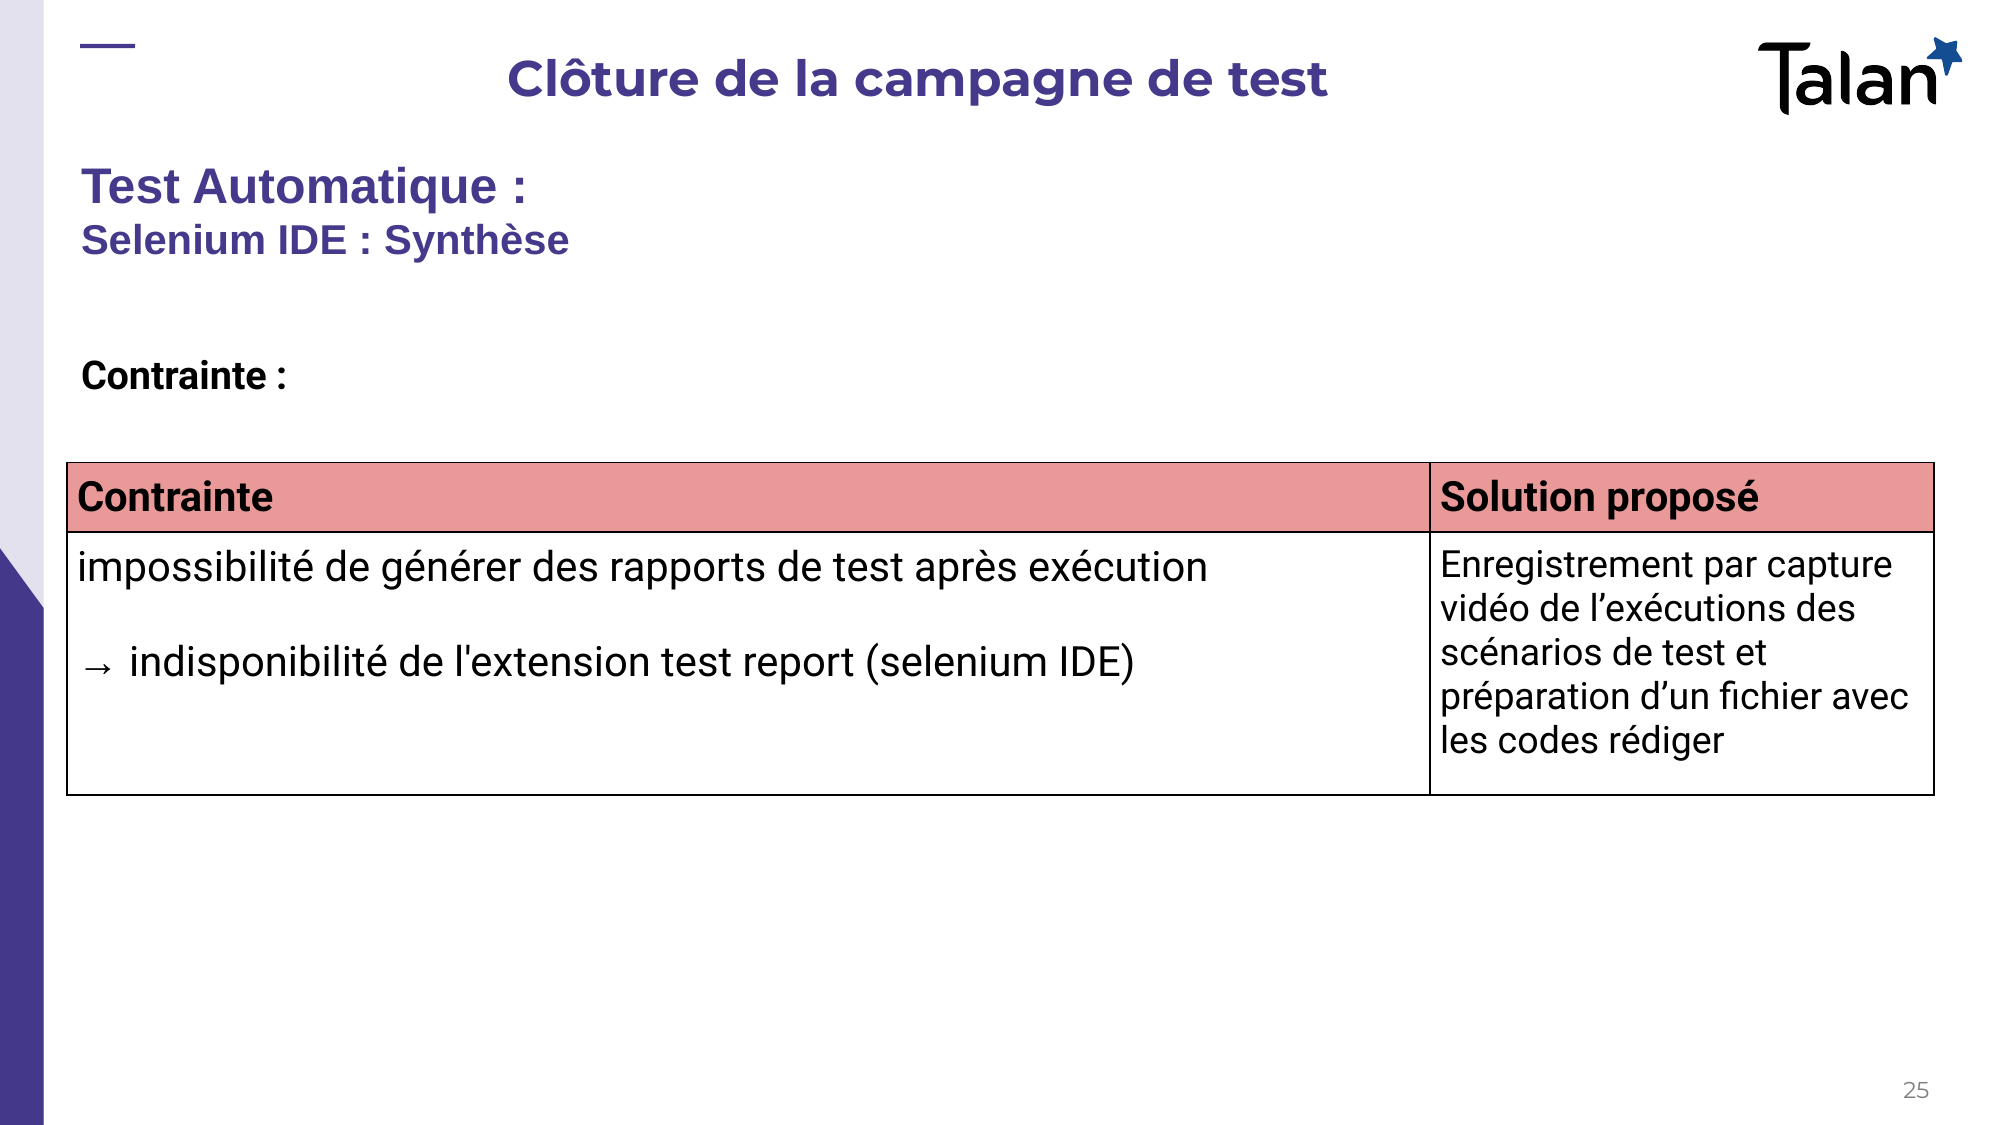

# Clôture de la campagne de test
Test Automatique :
Selenium IDE : Synthèse
Contrainte :

| Contrainte | Solution proposé |
| --- | --- |
| impossibilité de générer des rapports de test après exécution → indisponibilité de l'extension test report (selenium IDE) | Enregistrement par capture vidéo de l’exécutions des scénarios de test et préparation d’un fichier avec les codes rédiger |